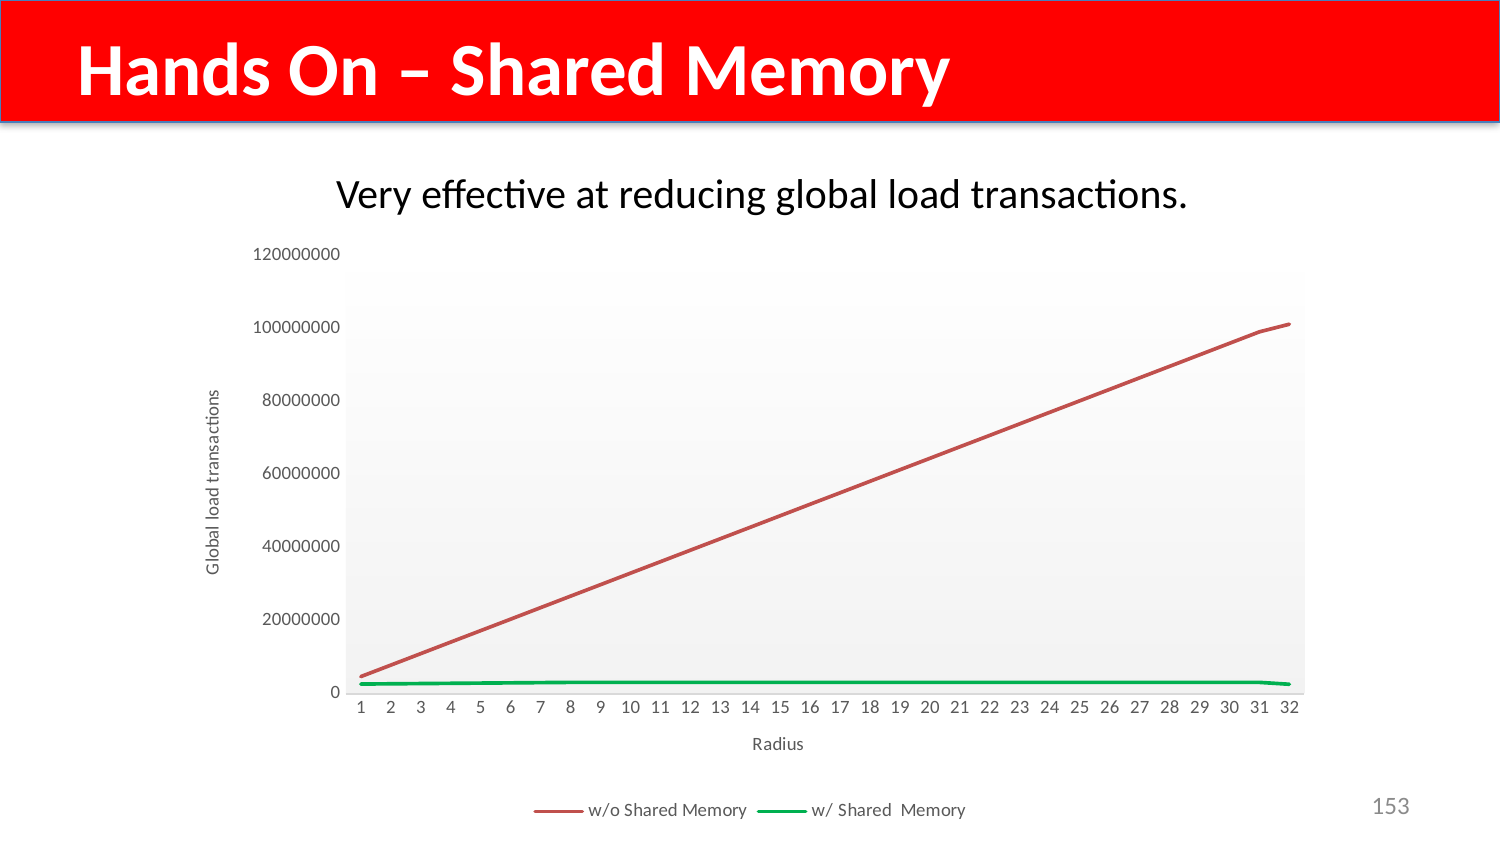

Hands On – Shared Memory
Very effective at reducing global load transactions.

### Chart

| Category | w/o Shared Memory | w/ Shared  Memory |
|---|---|---|
| 1 | 4723724.0 | 2690905.0 |
| 2 | 7870211.0 | 2756205.0 |
| 3 | 11018049.0 | 2820405.0 |
| 4 | 14163372.0 | 2885648.0 |
| 5 | 17304671.0 | 2950761.0 |
| 6 | 20451674.0 | 3016331.0 |
| 7 | 23597909.0 | 3082048.0 |
| 8 | 26744011.0 | 3147042.0 |
| 9 | 29891355.0 | 3147546.0 |
| 10 | 33035697.0 | 3147311.0 |
| 11 | 36182379.0 | 3145900.0 |
| 12 | 39329765.0 | 3145846.0 |
| 13 | 42472654.0 | 3145883.0 |
| 14 | 45619897.0 | 3145836.0 |
| 15 | 48766149.0 | 3145856.0 |
| 16 | 51920502.0 | 3145819.0 |
| 17 | 55066081.0 | 3145829.0 |
| 18 | 58215947.0 | 3145779.0 |
| 19 | 61358169.0 | 3145782.0 |
| 20 | 64504810.0 | 3145849.0 |
| 21 | 67653337.0 | 3148863.0 |
| 22 | 70797811.0 | 3148309.0 |
| 23 | 73945250.0 | 3148490.0 |
| 24 | 77094655.0 | 3149008.0 |
| 25 | 80241547.0 | 3149035.0 |
| 26 | 83389521.0 | 3148356.0 |
| 27 | 86536387.0 | 3148699.0 |
| 28 | 89681537.0 | 3145870.0 |
| 29 | 92831231.0 | 3145859.0 |
| 30 | 95978155.0 | 3145849.0 |
| 31 | 99129955.0 | 3145863.0 |
| 32 | 101215622.0 | 2621575.0 |
153